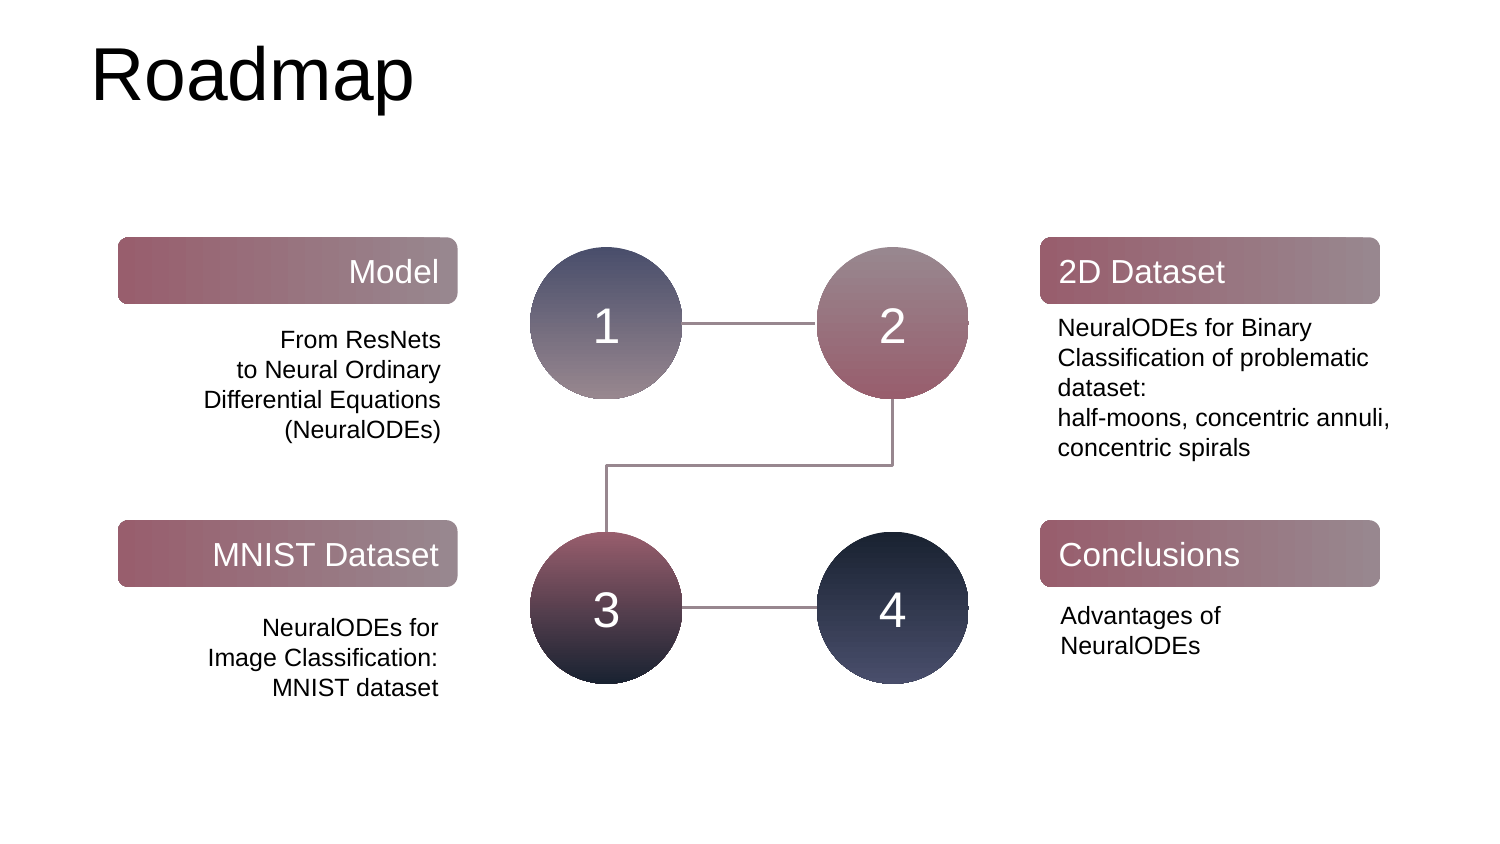

Roadmap
Model
2D Dataset
1
2
From ResNets
to Neural Ordinary
Differential Equations
(NeuralODEs)
NeuralODEs for Binary Classification of problematic dataset:
half-moons, concentric annuli, concentric spirals
MNIST Dataset
Conclusions
3
4
NeuralODEs for
Image Classification:
MNIST dataset
Advantages of NeuralODEs